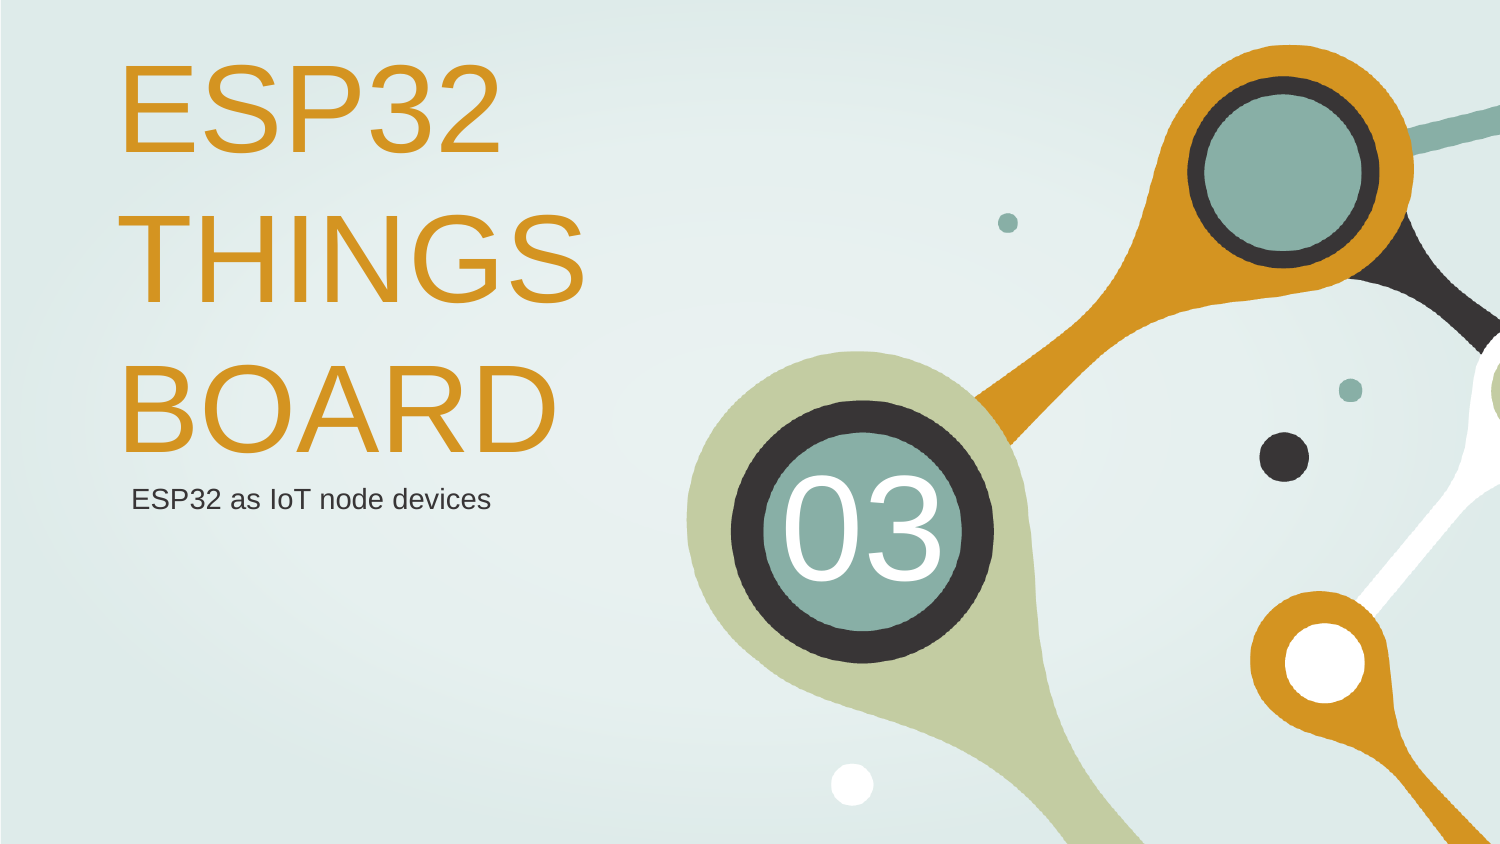

# ESP32 THINGSBOARD
ESP32 as IoT node devices
03